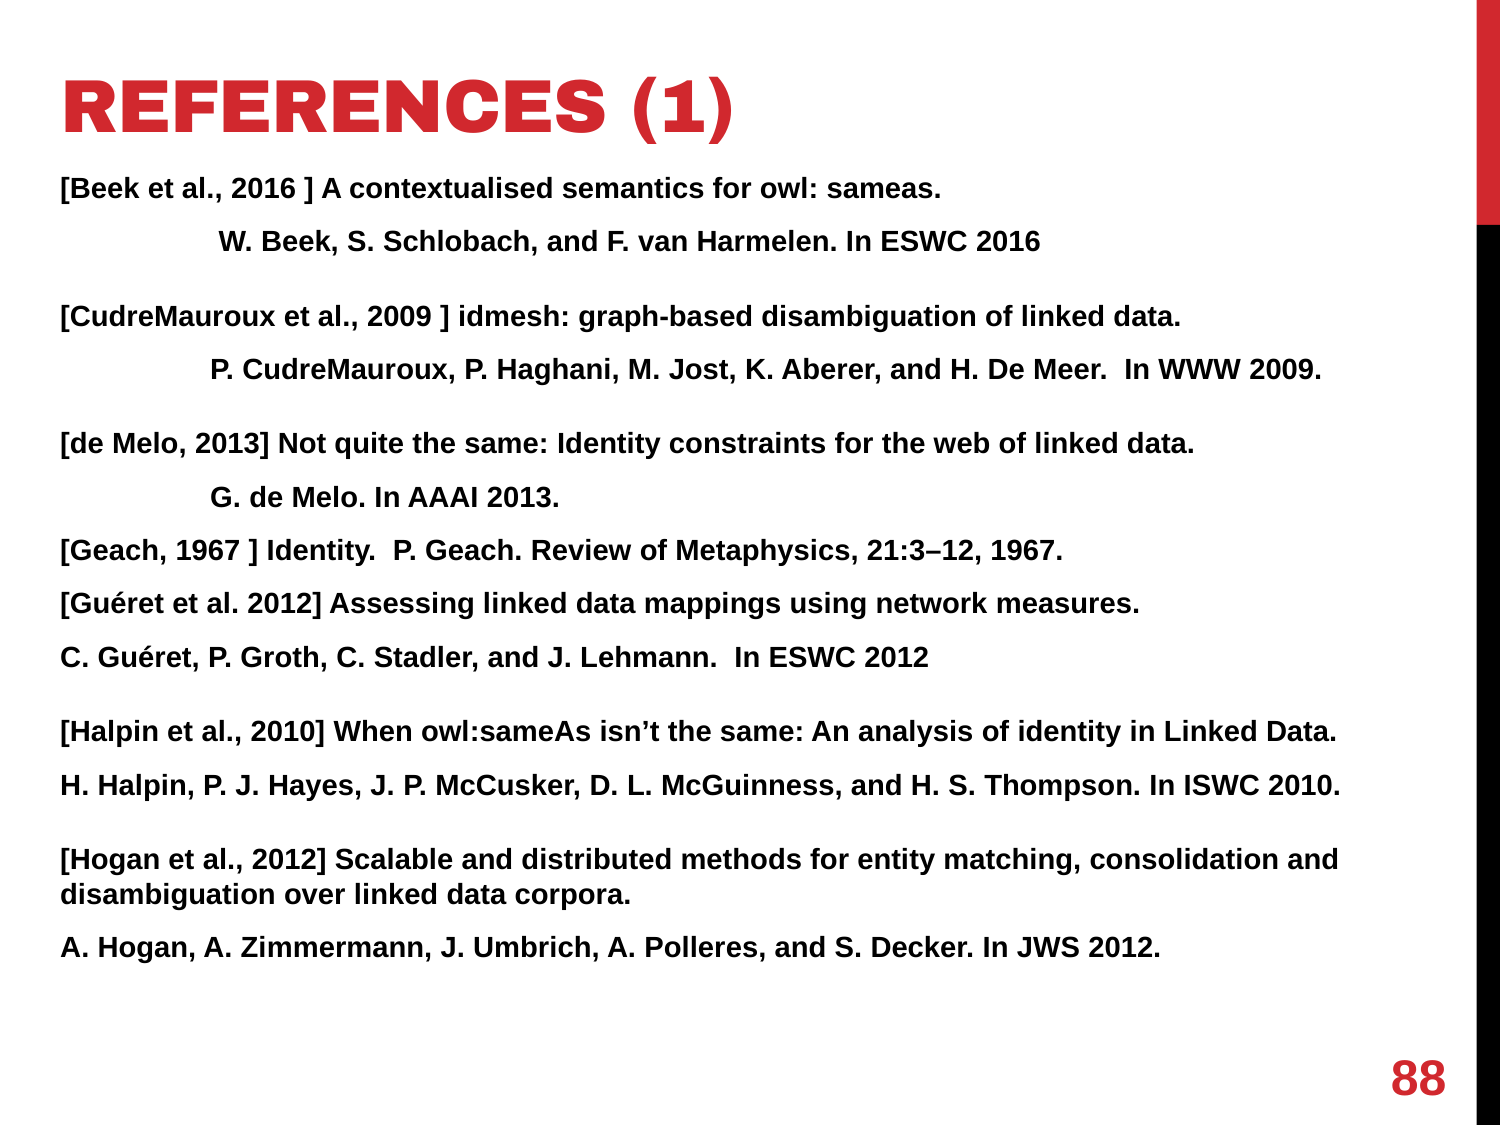

# References (1)
[Beek et al., 2016 ] A contextualised semantics for owl: sameas.
	 W. Beek, S. Schlobach, and F. van Harmelen. In ESWC 2016

[CudreMauroux et al., 2009 ] idmesh: graph-based disambiguation of linked data.
	P. CudreMauroux, P. Haghani, M. Jost, K. Aberer, and H. De Meer.  In WWW 2009.

[de Melo, 2013] Not quite the same: Identity constraints for the web of linked data.
	G. de Melo. In AAAI 2013.
[Geach, 1967 ] Identity.  P. Geach. Review of Metaphysics, 21:3–12, 1967.
[Guéret et al. 2012] Assessing linked data mappings using network measures.
C. Guéret, P. Groth, C. Stadler, and J. Lehmann.  In ESWC 2012

[Halpin et al., 2010] When owl:sameAs isn’t the same: An analysis of identity in Linked Data.
H. Halpin, P. J. Hayes, J. P. McCusker, D. L. McGuinness, and H. S. Thompson. In ISWC 2010.

[Hogan et al., 2012] Scalable and distributed methods for entity matching, consolidation and disambiguation over linked data corpora.
A. Hogan, A. Zimmermann, J. Umbrich, A. Polleres, and S. Decker. In JWS 2012.

88